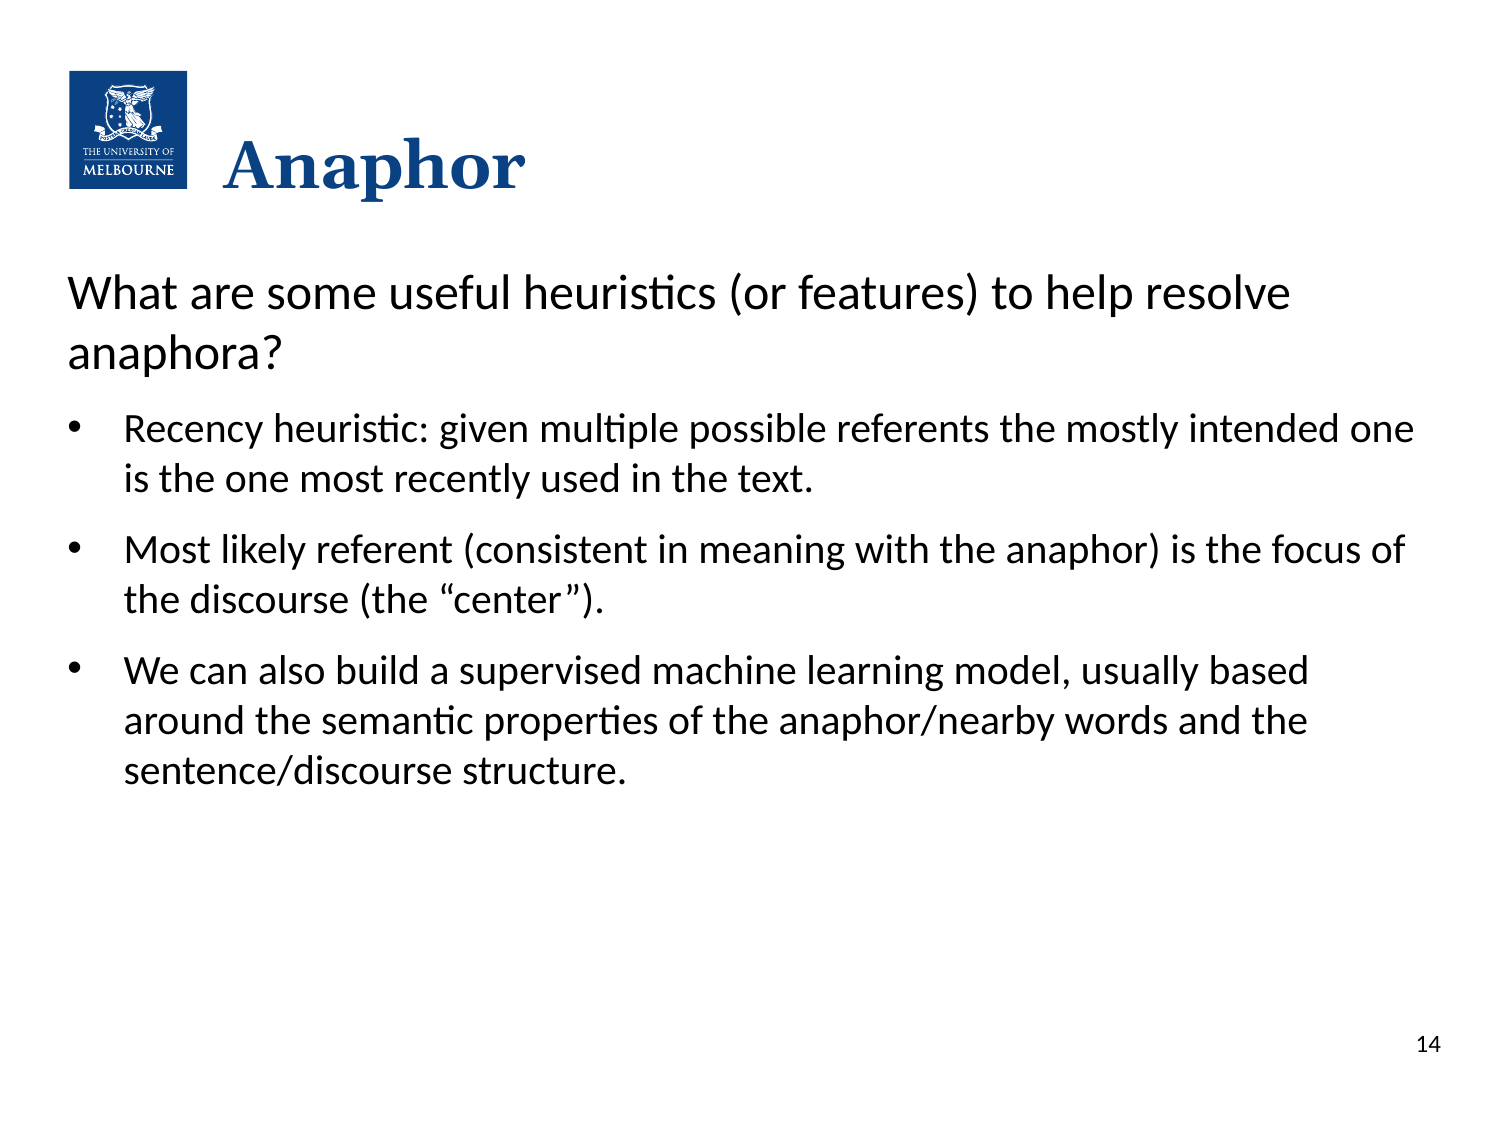

# Anaphor
What are some useful heuristics (or features) to help resolve anaphora?
Recency heuristic: given multiple possible referents the mostly intended one is the one most recently used in the text.
Most likely referent (consistent in meaning with the anaphor) is the focus of the discourse (the “center”).
We can also build a supervised machine learning model, usually based around the semantic properties of the anaphor/nearby words and the sentence/discourse structure.

14